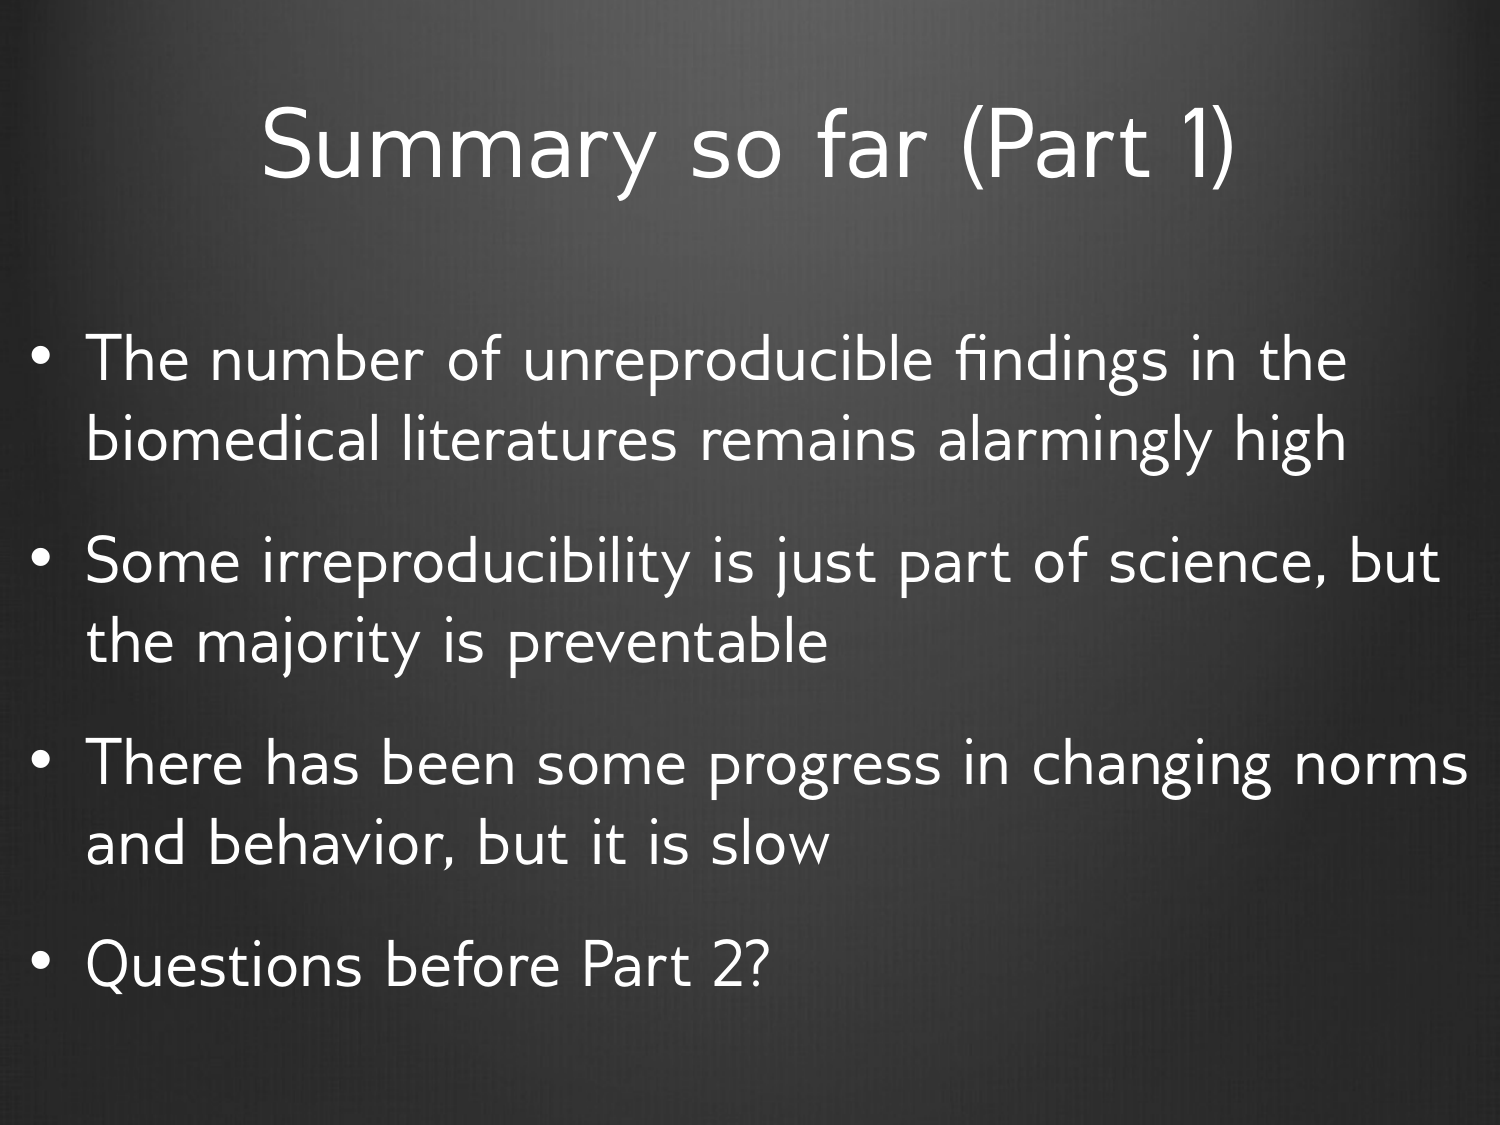

# Summary so far (Part 1)
The number of unreproducible findings in the biomedical literatures remains alarmingly high
Some irreproducibility is just part of science, but the majority is preventable
There has been some progress in changing norms and behavior, but it is slow
Questions before Part 2?